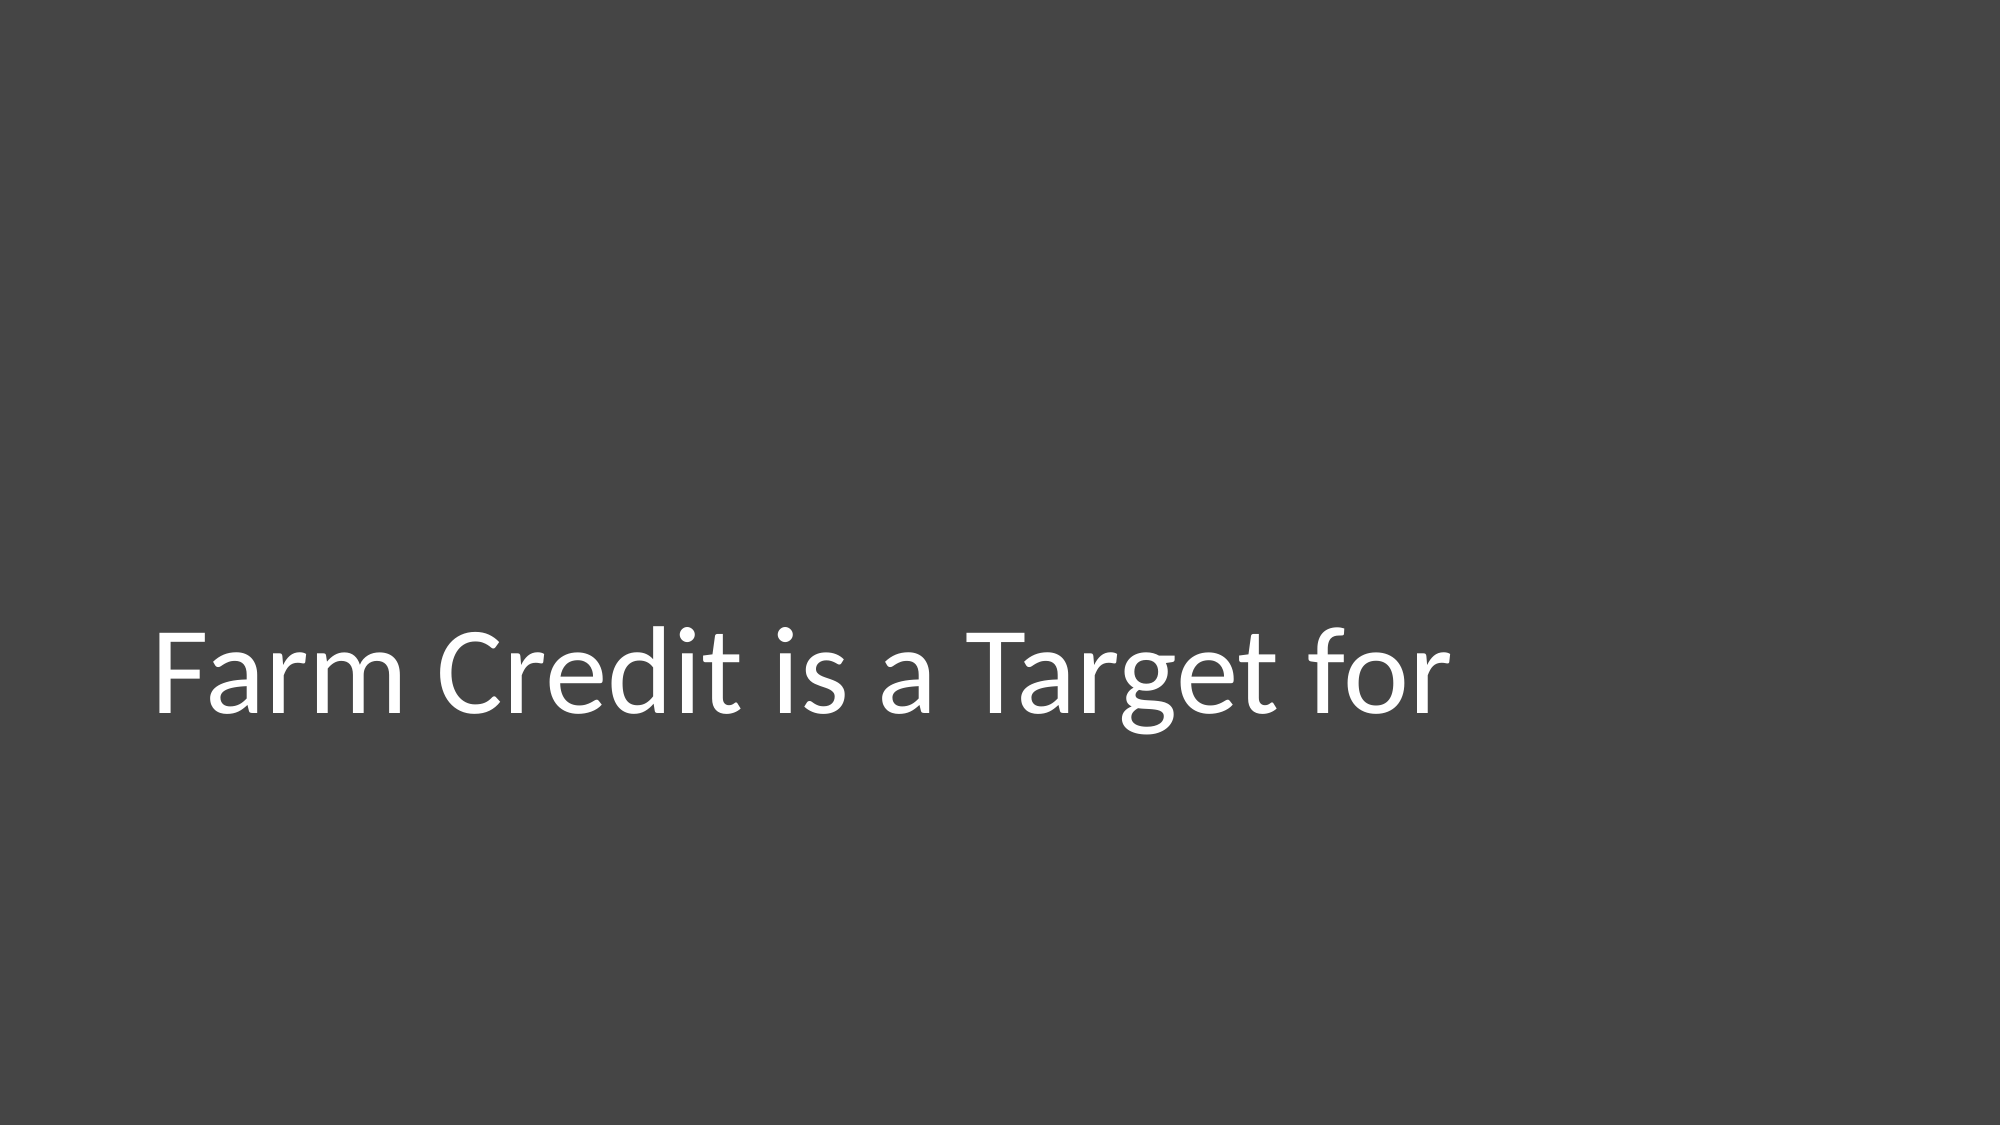

# Farm Credit is a Target for